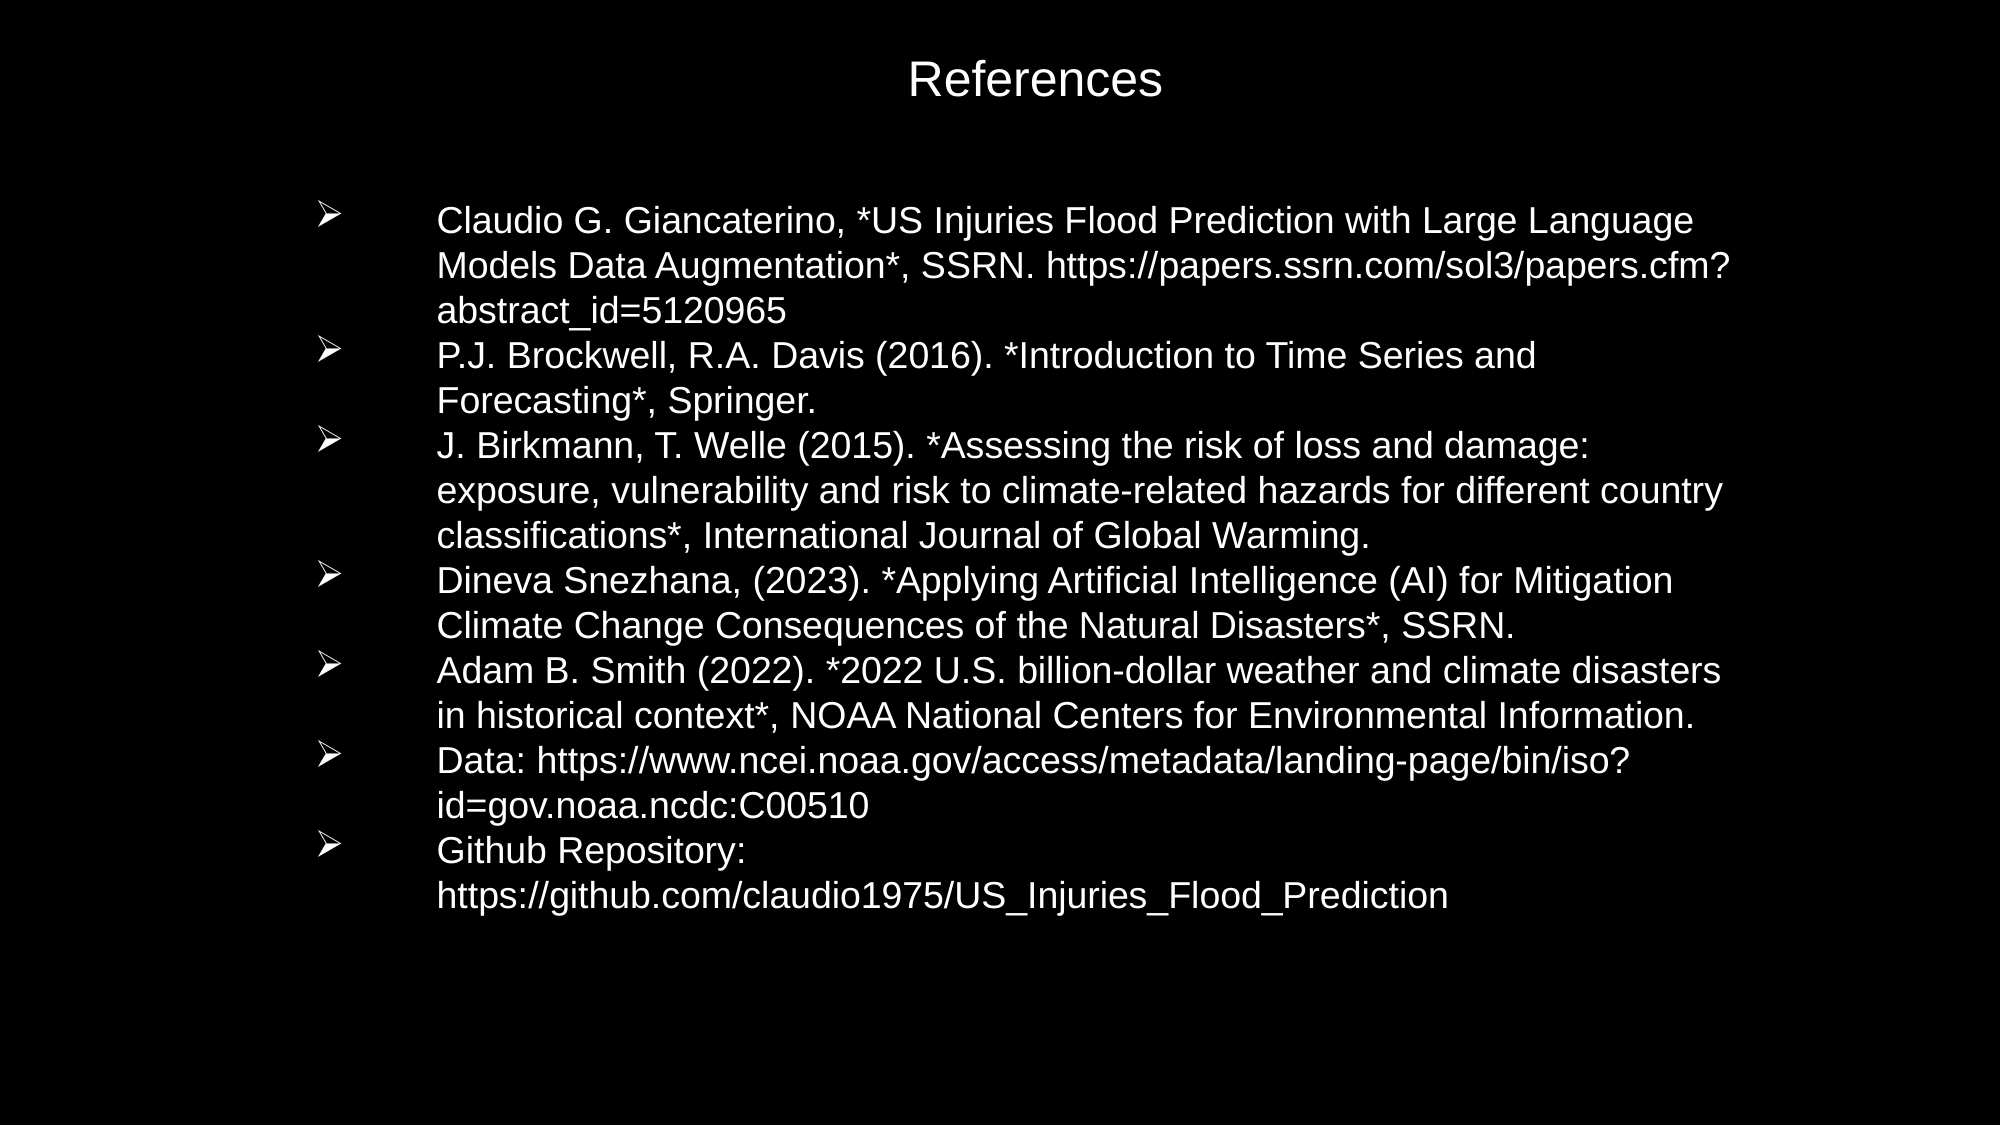

References

Claudio G. Giancaterino, *US Injuries Flood Prediction with Large Language Models Data Augmentation*, SSRN. https://papers.ssrn.com/sol3/papers.cfm?abstract_id=5120965
P.J. Brockwell, R.A. Davis (2016). *Introduction to Time Series and Forecasting*, Springer.
J. Birkmann, T. Welle (2015). *Assessing the risk of loss and damage:  exposure, vulnerability and risk to climate-related hazards for different country classifications*, International Journal of Global Warming.
Dineva Snezhana, (2023). *Applying Artificial Intelligence (AI) for Mitigation Climate Change Consequences of the Natural Disasters*, SSRN.
Adam B. Smith (2022). *2022 U.S. billion-dollar weather and climate disasters in historical context*, NOAA National Centers for Environmental Information.
Data: https://www.ncei.noaa.gov/access/metadata/landing-page/bin/iso?id=gov.noaa.ncdc:C00510
Github Repository: https://github.com/claudio1975/US_Injuries_Flood_Prediction